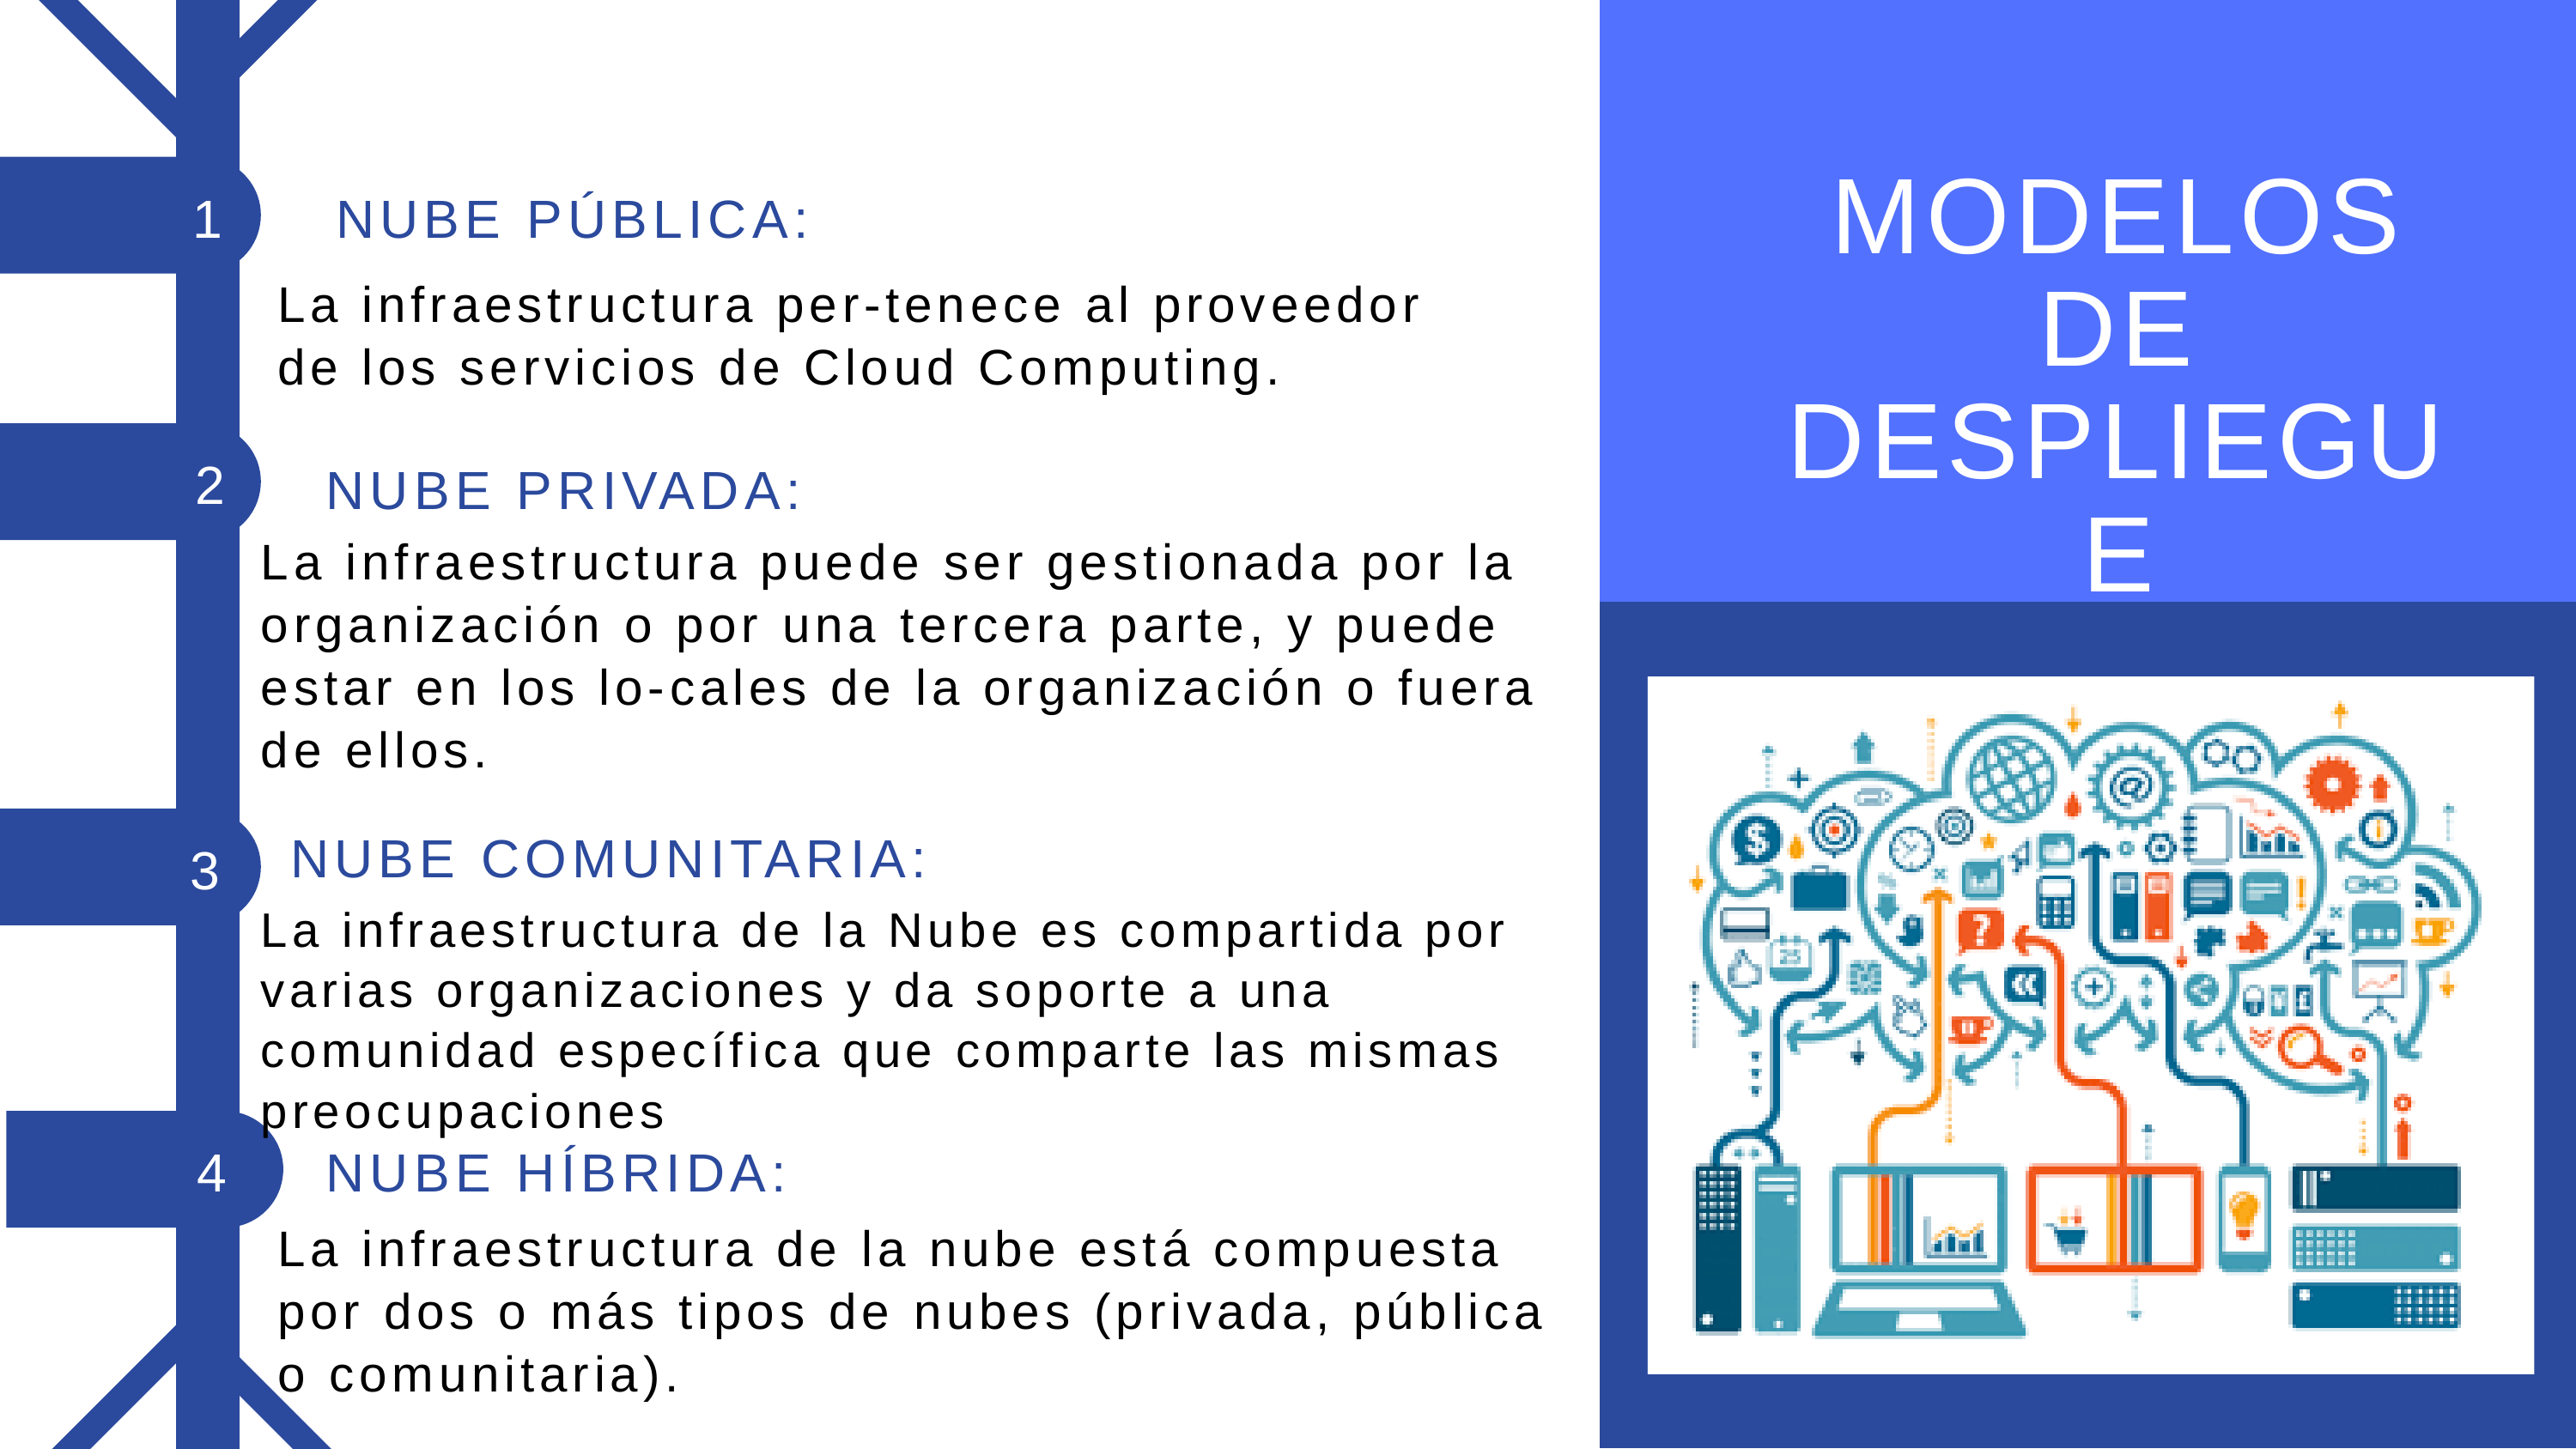

MODELOS DE DESPLIEGUE
1
NUBE PÚBLICA:
La infraestructura per-tenece al proveedor de los servicios de Cloud Computing.

2
NUBE PRIVADA:
La infraestructura puede ser gestionada por la organización o por una tercera parte, y puede estar en los lo-cales de la organización o fuera de ellos.

NUBE COMUNITARIA:
3
La infraestructura de la Nube es compartida por varias organizaciones y da soporte a una comunidad específica que comparte las mismas preocupaciones

NUBE HÍBRIDA:
4
La infraestructura de la nube está compuesta por dos o más tipos de nubes (privada, pública o comunitaria).